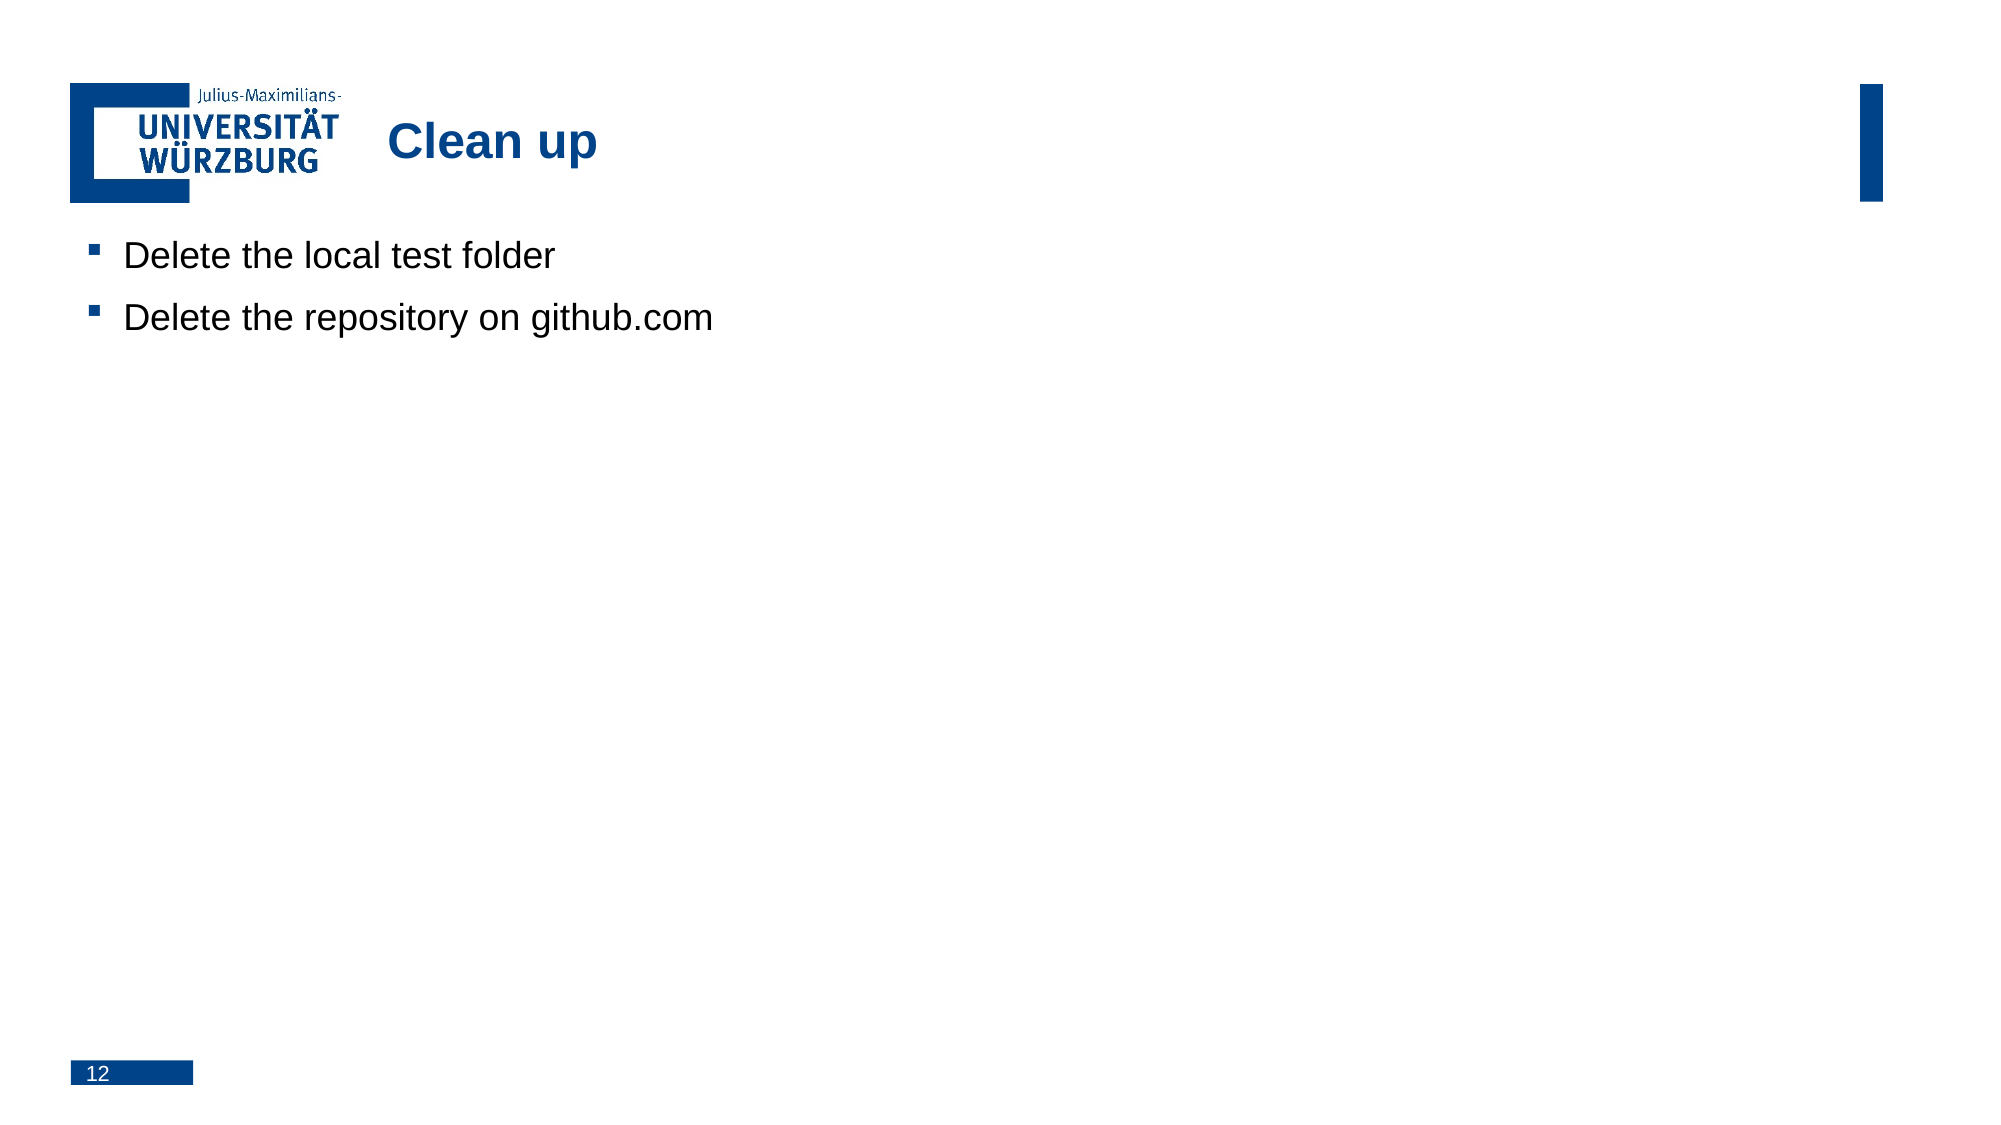

# Clean up
Delete the local test folder
Delete the repository on github.com

12